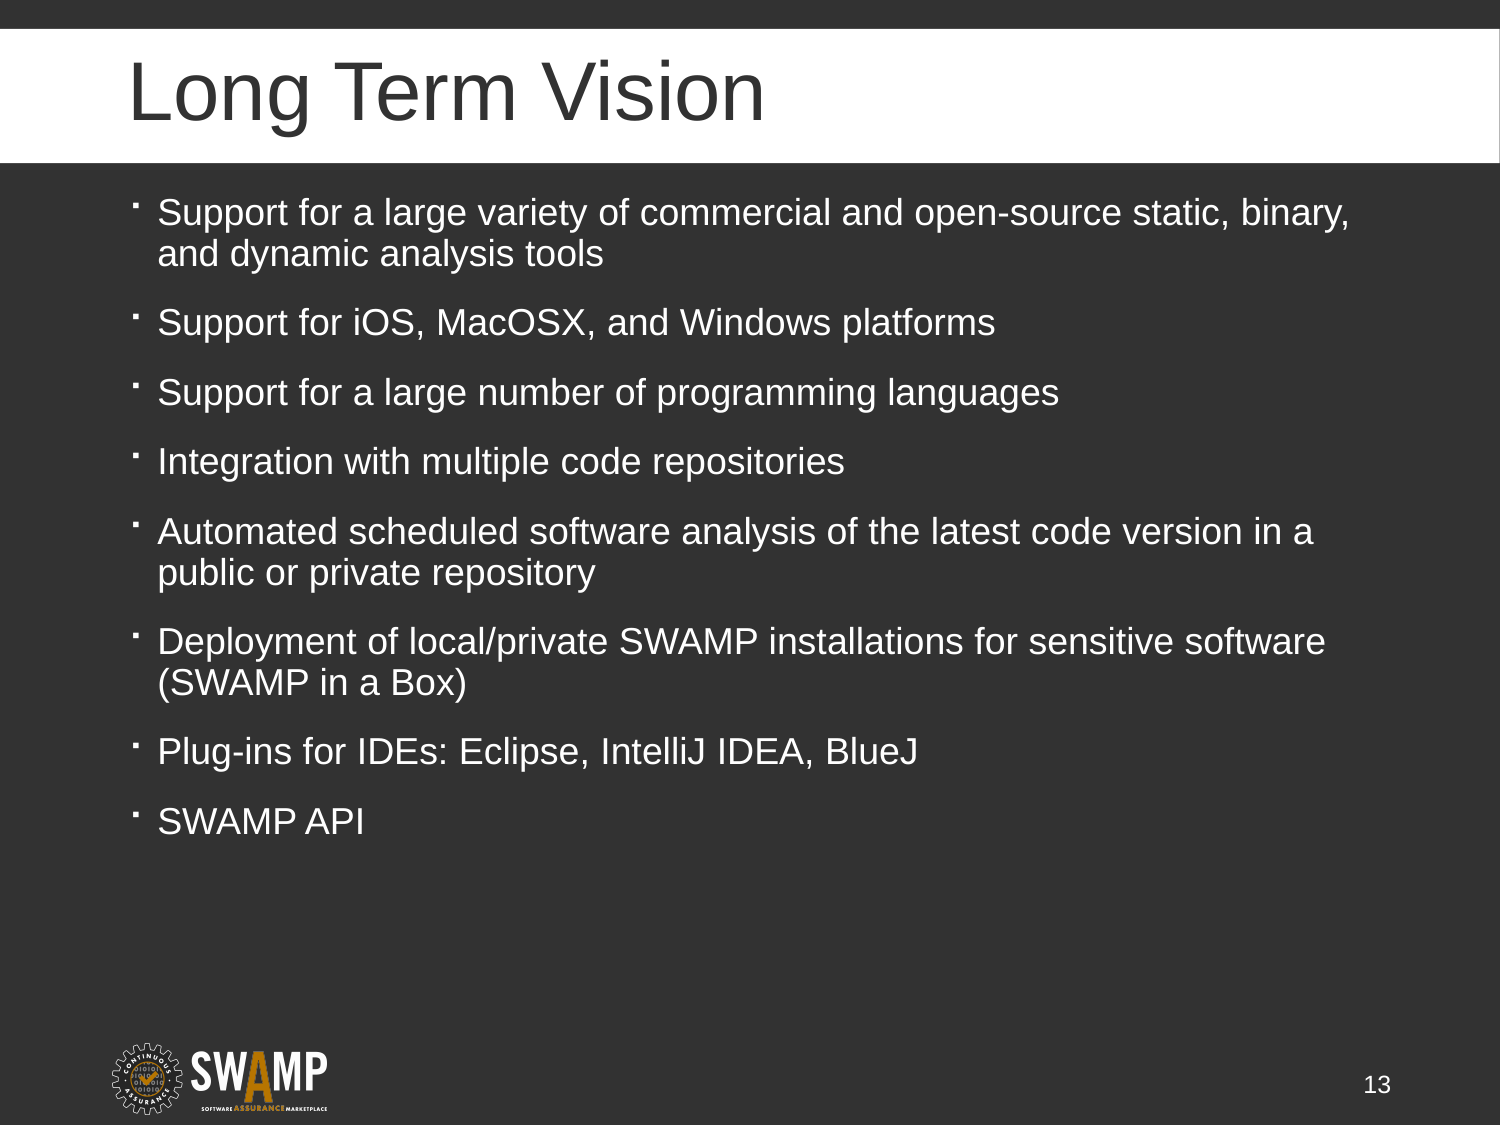

# Long Term Vision
Support for a large variety of commercial and open-source static, binary, and dynamic analysis tools
Support for iOS, MacOSX, and Windows platforms
Support for a large number of programming languages
Integration with multiple code repositories
Automated scheduled software analysis of the latest code version in a public or private repository
Deployment of local/private SWAMP installations for sensitive software (SWAMP in a Box)
Plug-ins for IDEs: Eclipse, IntelliJ IDEA, BlueJ
SWAMP API
13